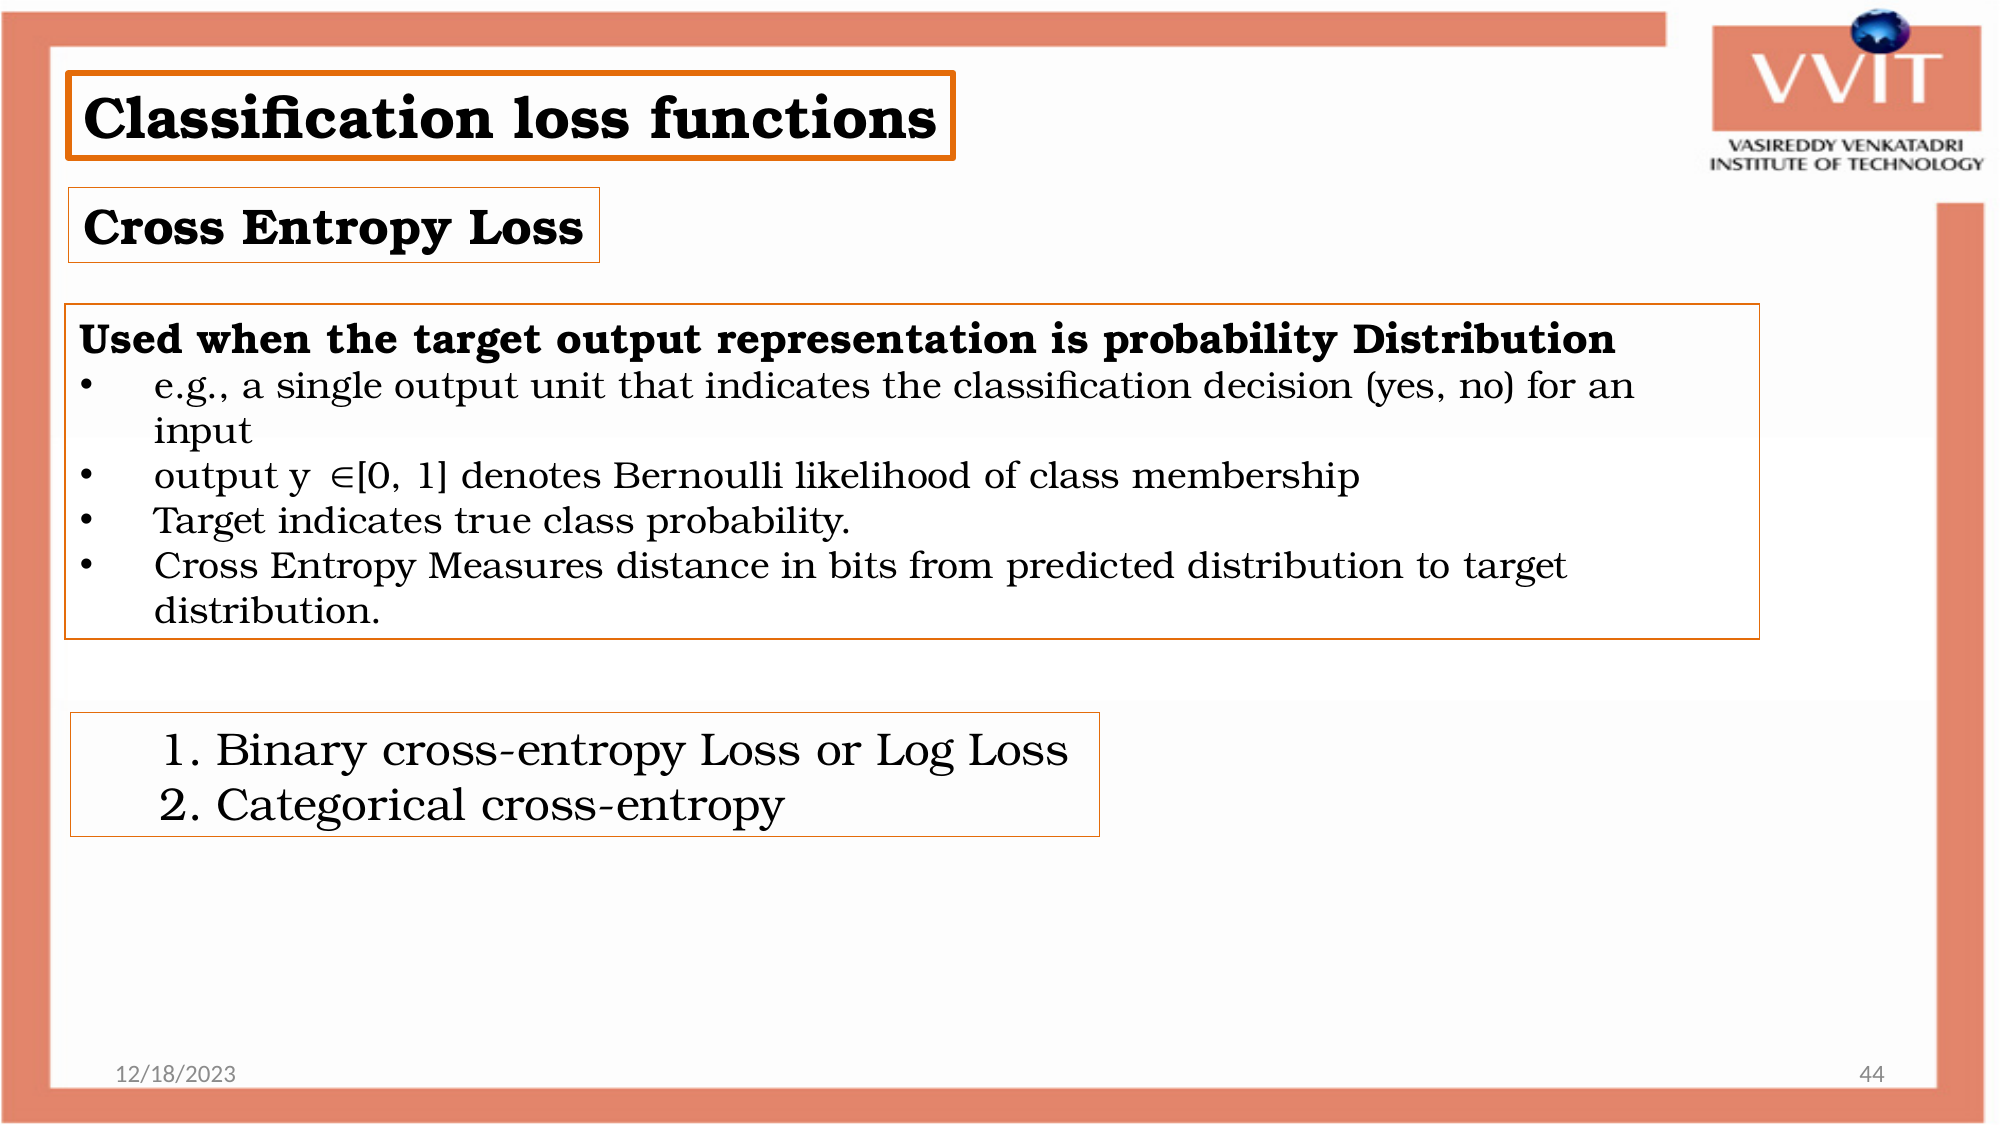

Classification loss functions
Cross Entropy Loss
Used when the target output representation is probability Distribution
e.g., a single output unit that indicates the classification decision (yes, no) for an input
output y ∈[0, 1] denotes Bernoulli likelihood of class membership
Target indicates true class probability.
Cross Entropy Measures distance in bits from predicted distribution to target distribution.
Binary cross-entropy Loss or Log Loss
Categorical cross-entropy
12/18/2023
44